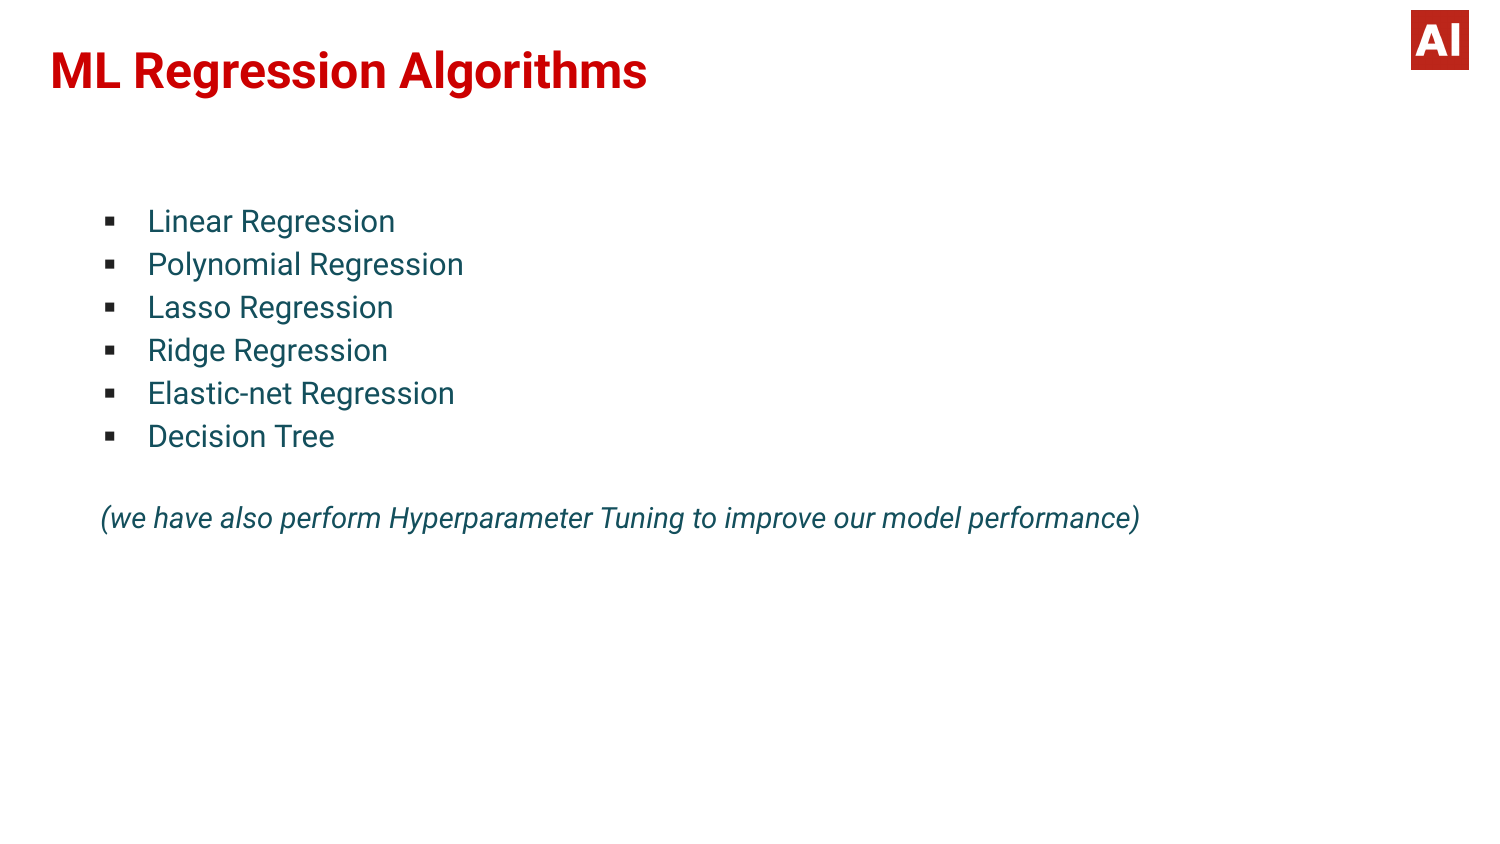

# ML Regression Algorithms
Linear Regression
Polynomial Regression
Lasso Regression
Ridge Regression
Elastic-net Regression
Decision Tree

(we have also perform Hyperparameter Tuning to improve our model performance)